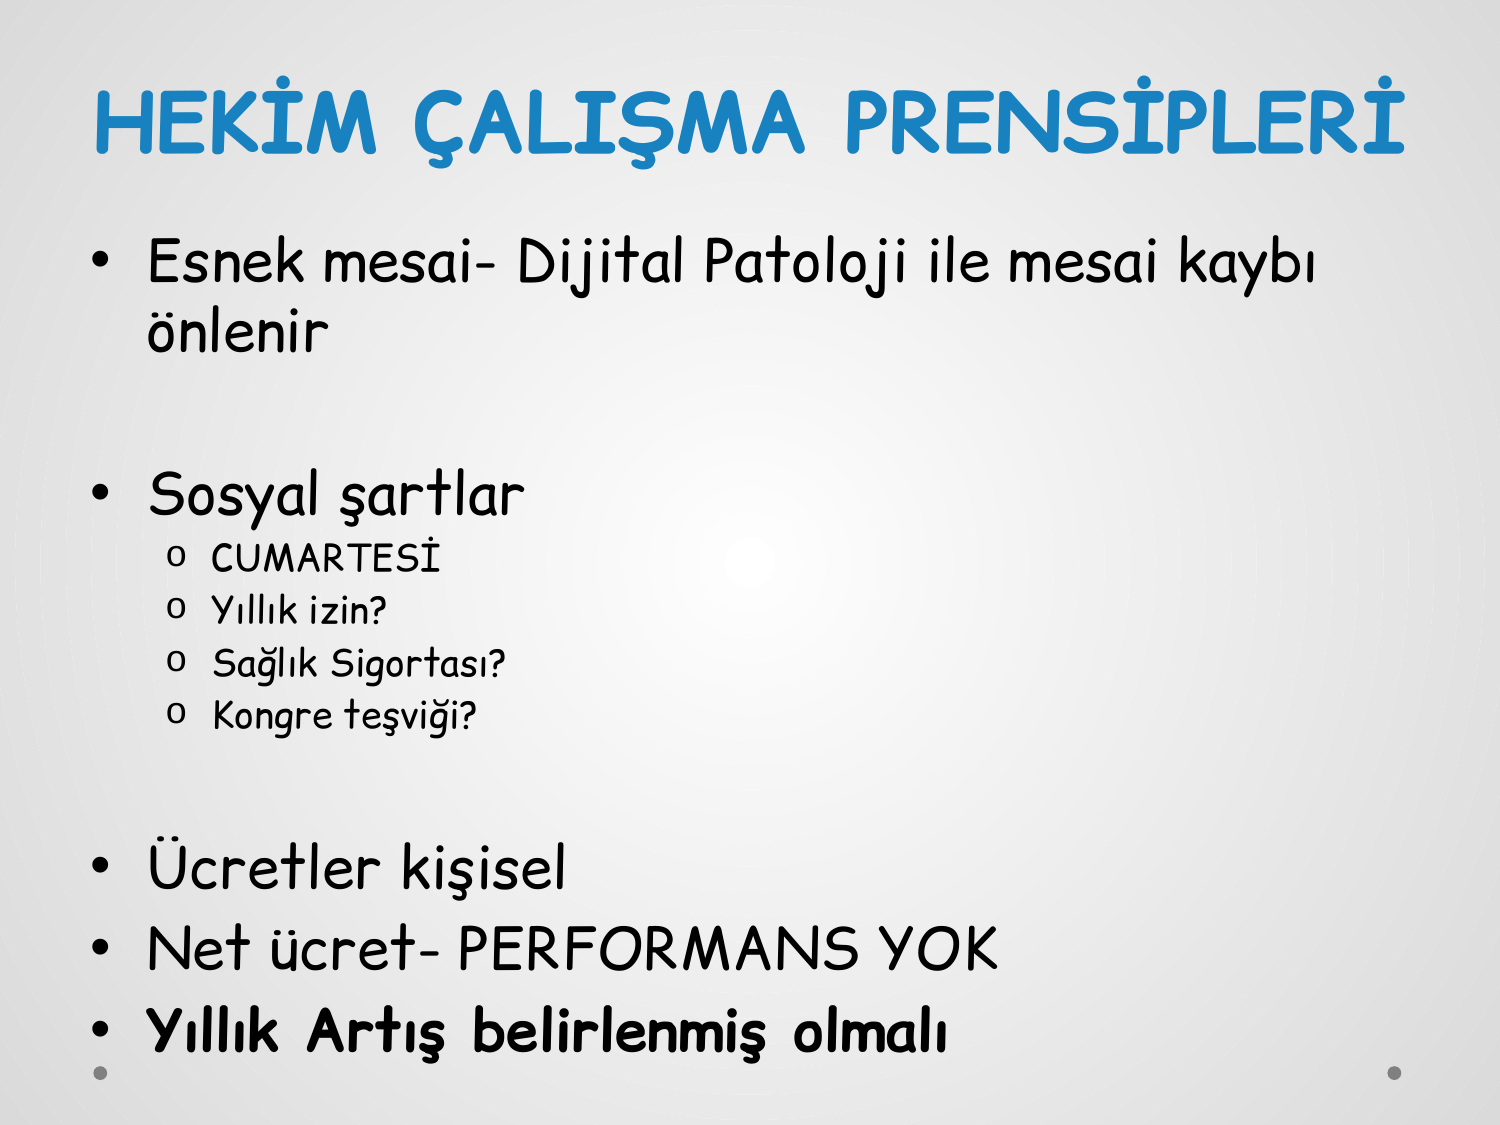

# HEKİM ÇALIŞMA PRENSİPLERİ
Esnek mesai- Dijital Patoloji ile mesai kaybı önlenir

Sosyal şartlar
CUMARTESİ
Yıllık izin?
Sağlık Sigortası?
Kongre teşviği?

Ücretler kişisel
Net ücret- PERFORMANS YOK
Yıllık Artış belirlenmiş olmalı